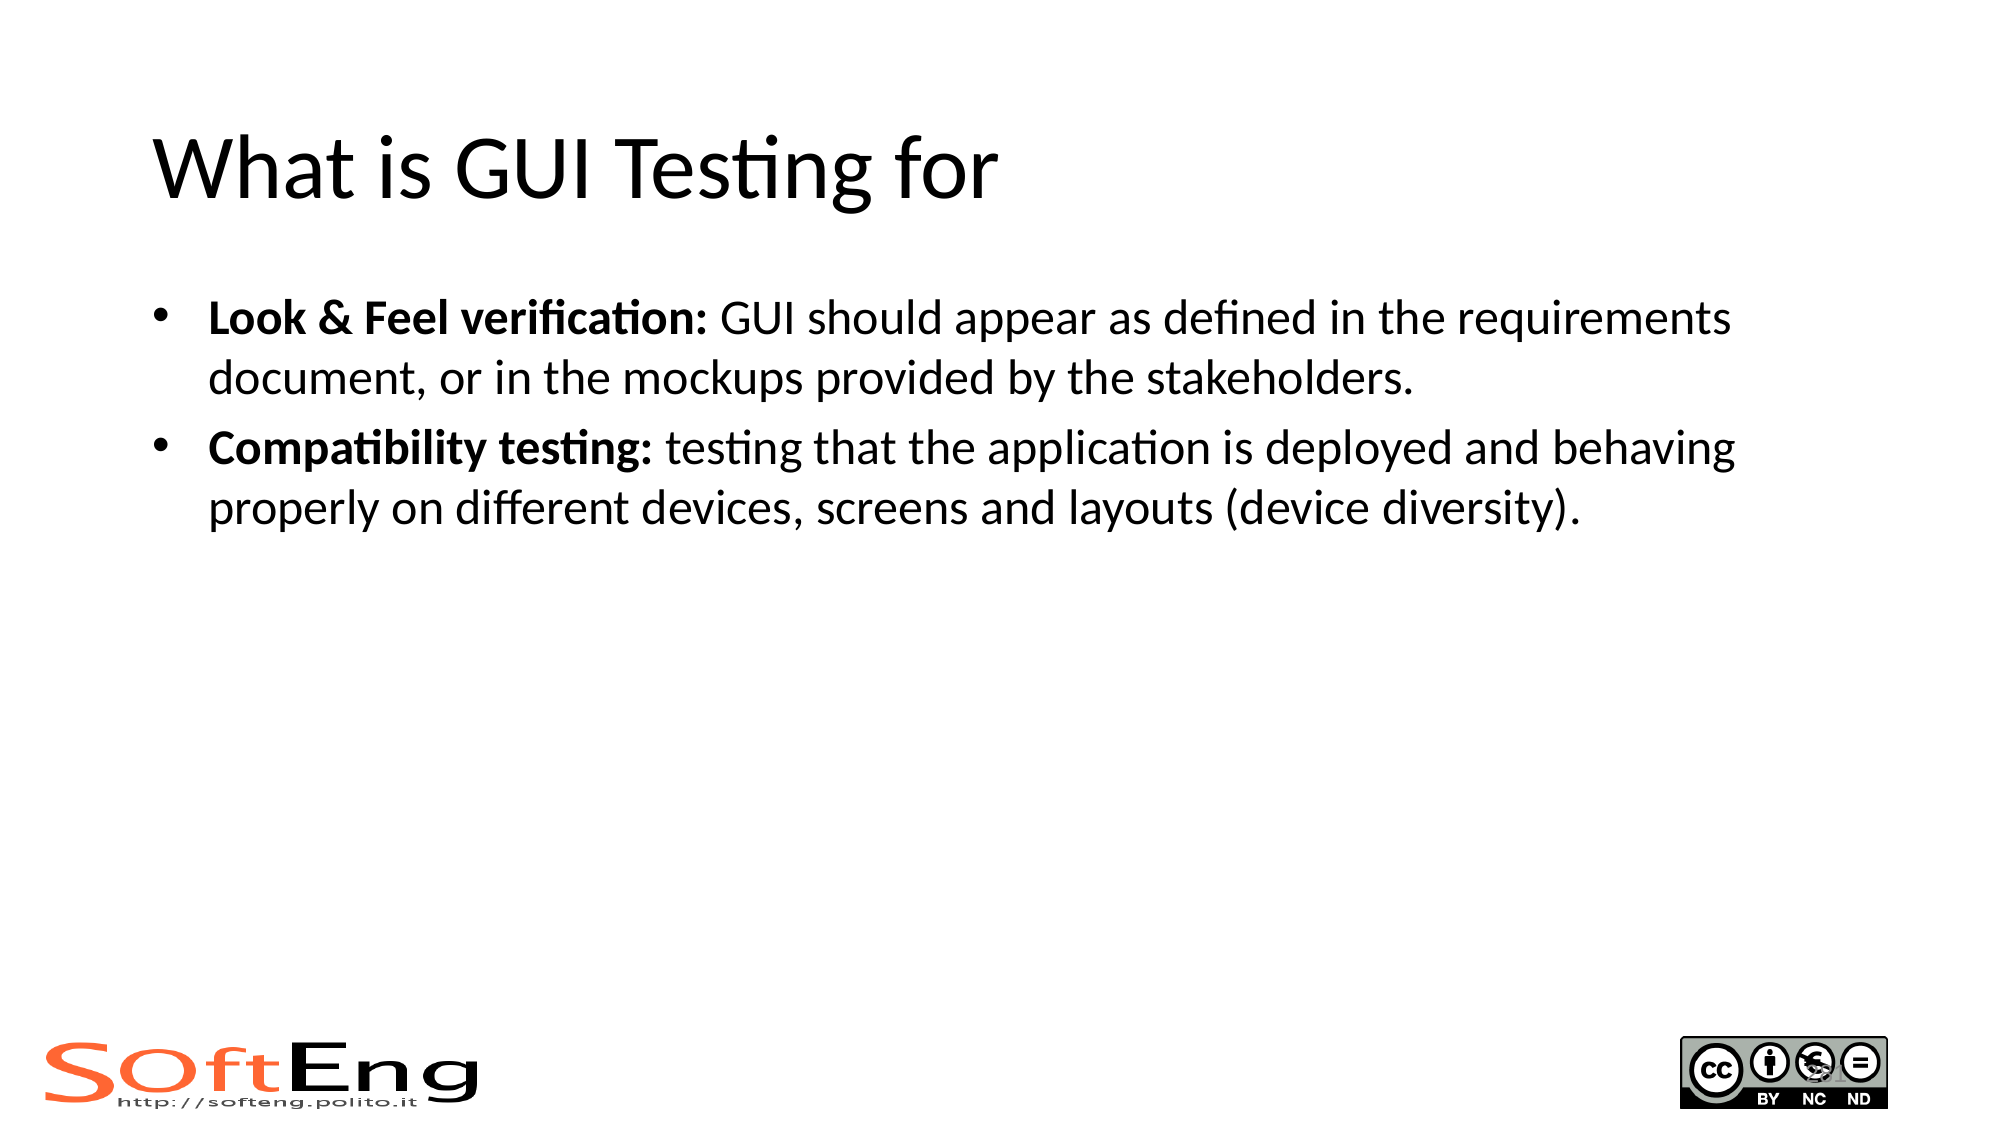

What is GUI Testing for

Look & Feel verification: GUI should appear as defined in the requirements document, or in the mockups provided by the stakeholders.
Compatibility testing: testing that the application is deployed and behaving properly on different devices, screens and layouts (device diversity).

281